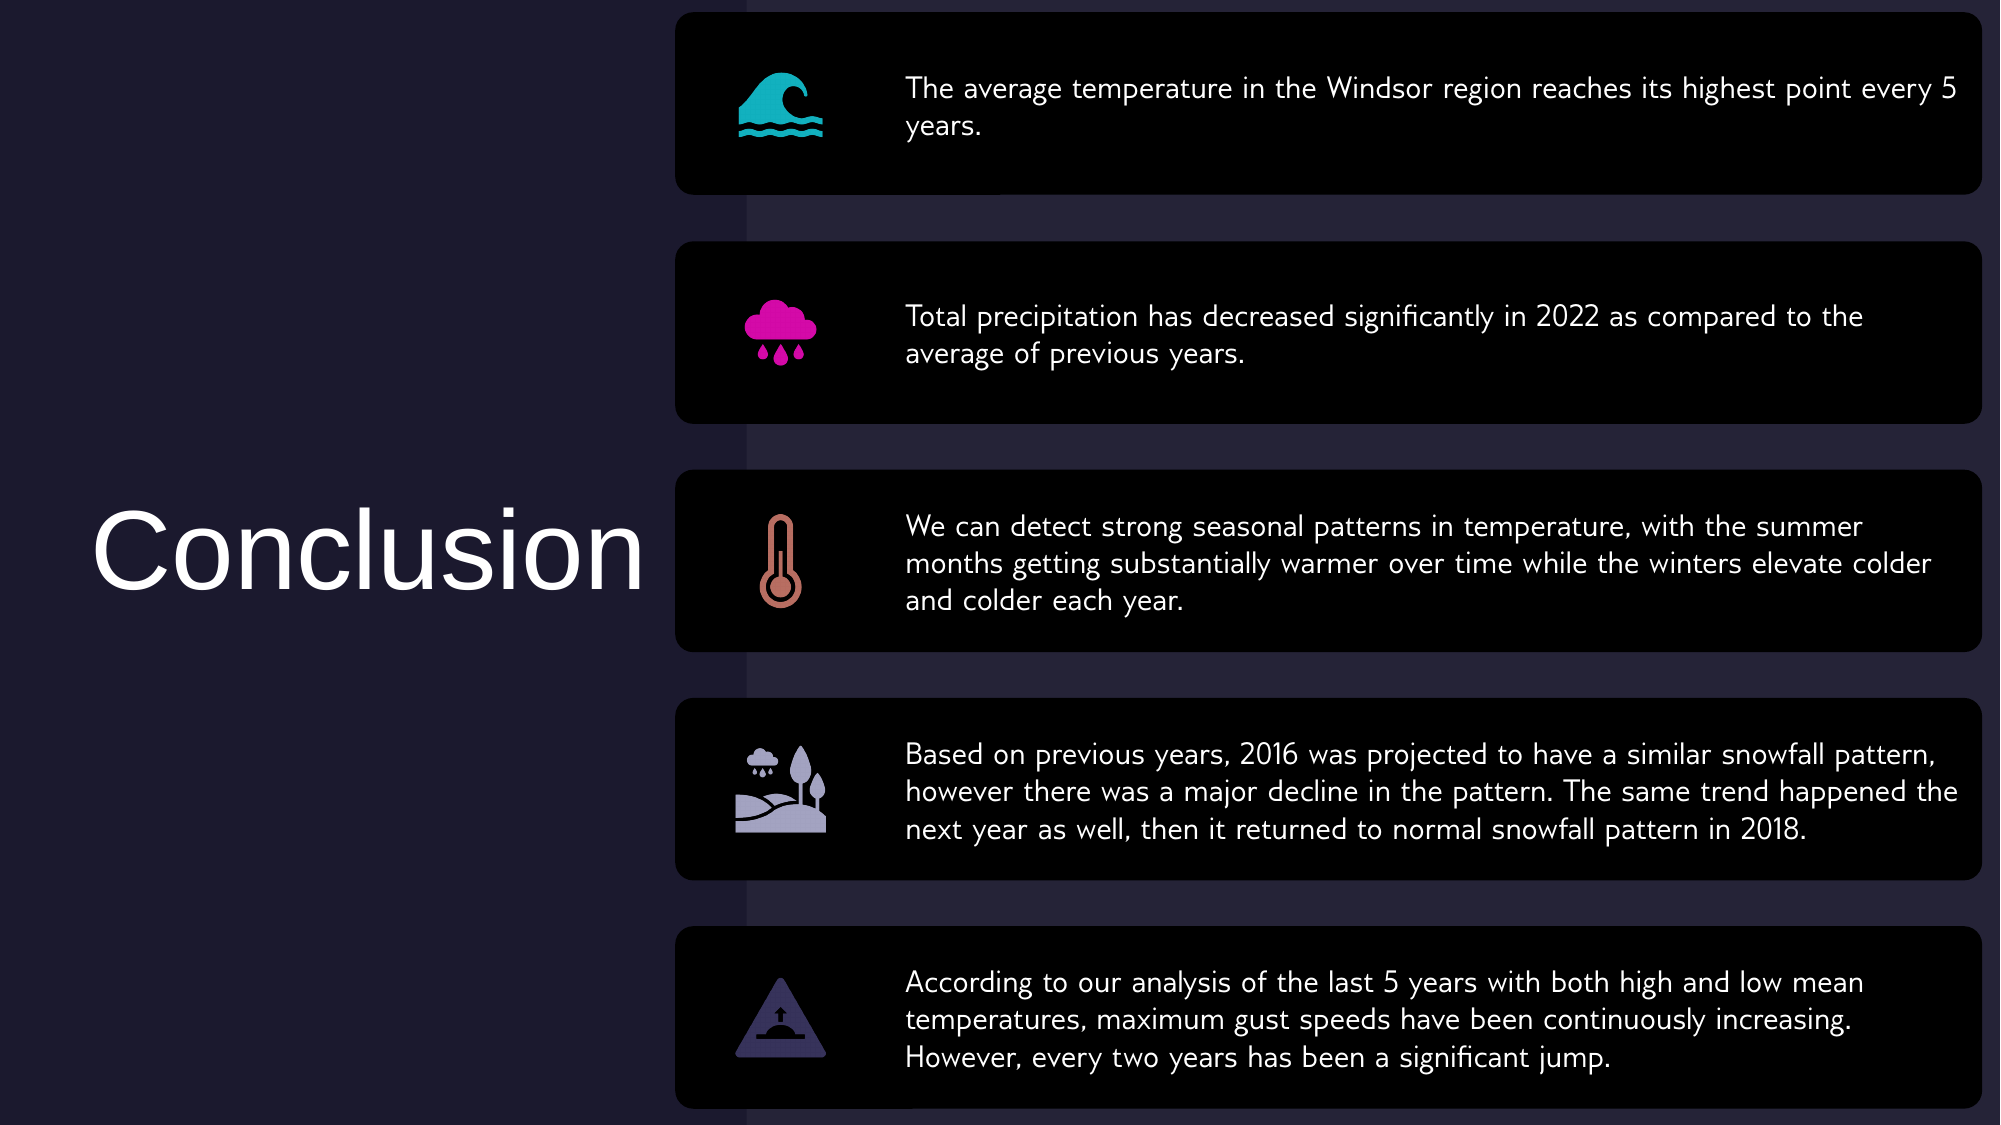

The average temperature in the Windsor region reaches its highest point every 5 years.
Total precipitation has decreased significantly in 2022 as compared to the average of previous years.
We can detect strong seasonal patterns in temperature, with the summer months getting substantially warmer over time while the winters elevate colder and colder each year.
Based on previous years, 2016 was projected to have a similar snowfall pattern, however there was a major decline in the pattern. The same trend happened the next year as well, then it returned to normal snowfall pattern in 2018.
According to our analysis of the last 5 years with both high and low mean temperatures, maximum gust speeds have been continuously increasing. However, every two years has been a significant jump.
# Conclusion

19